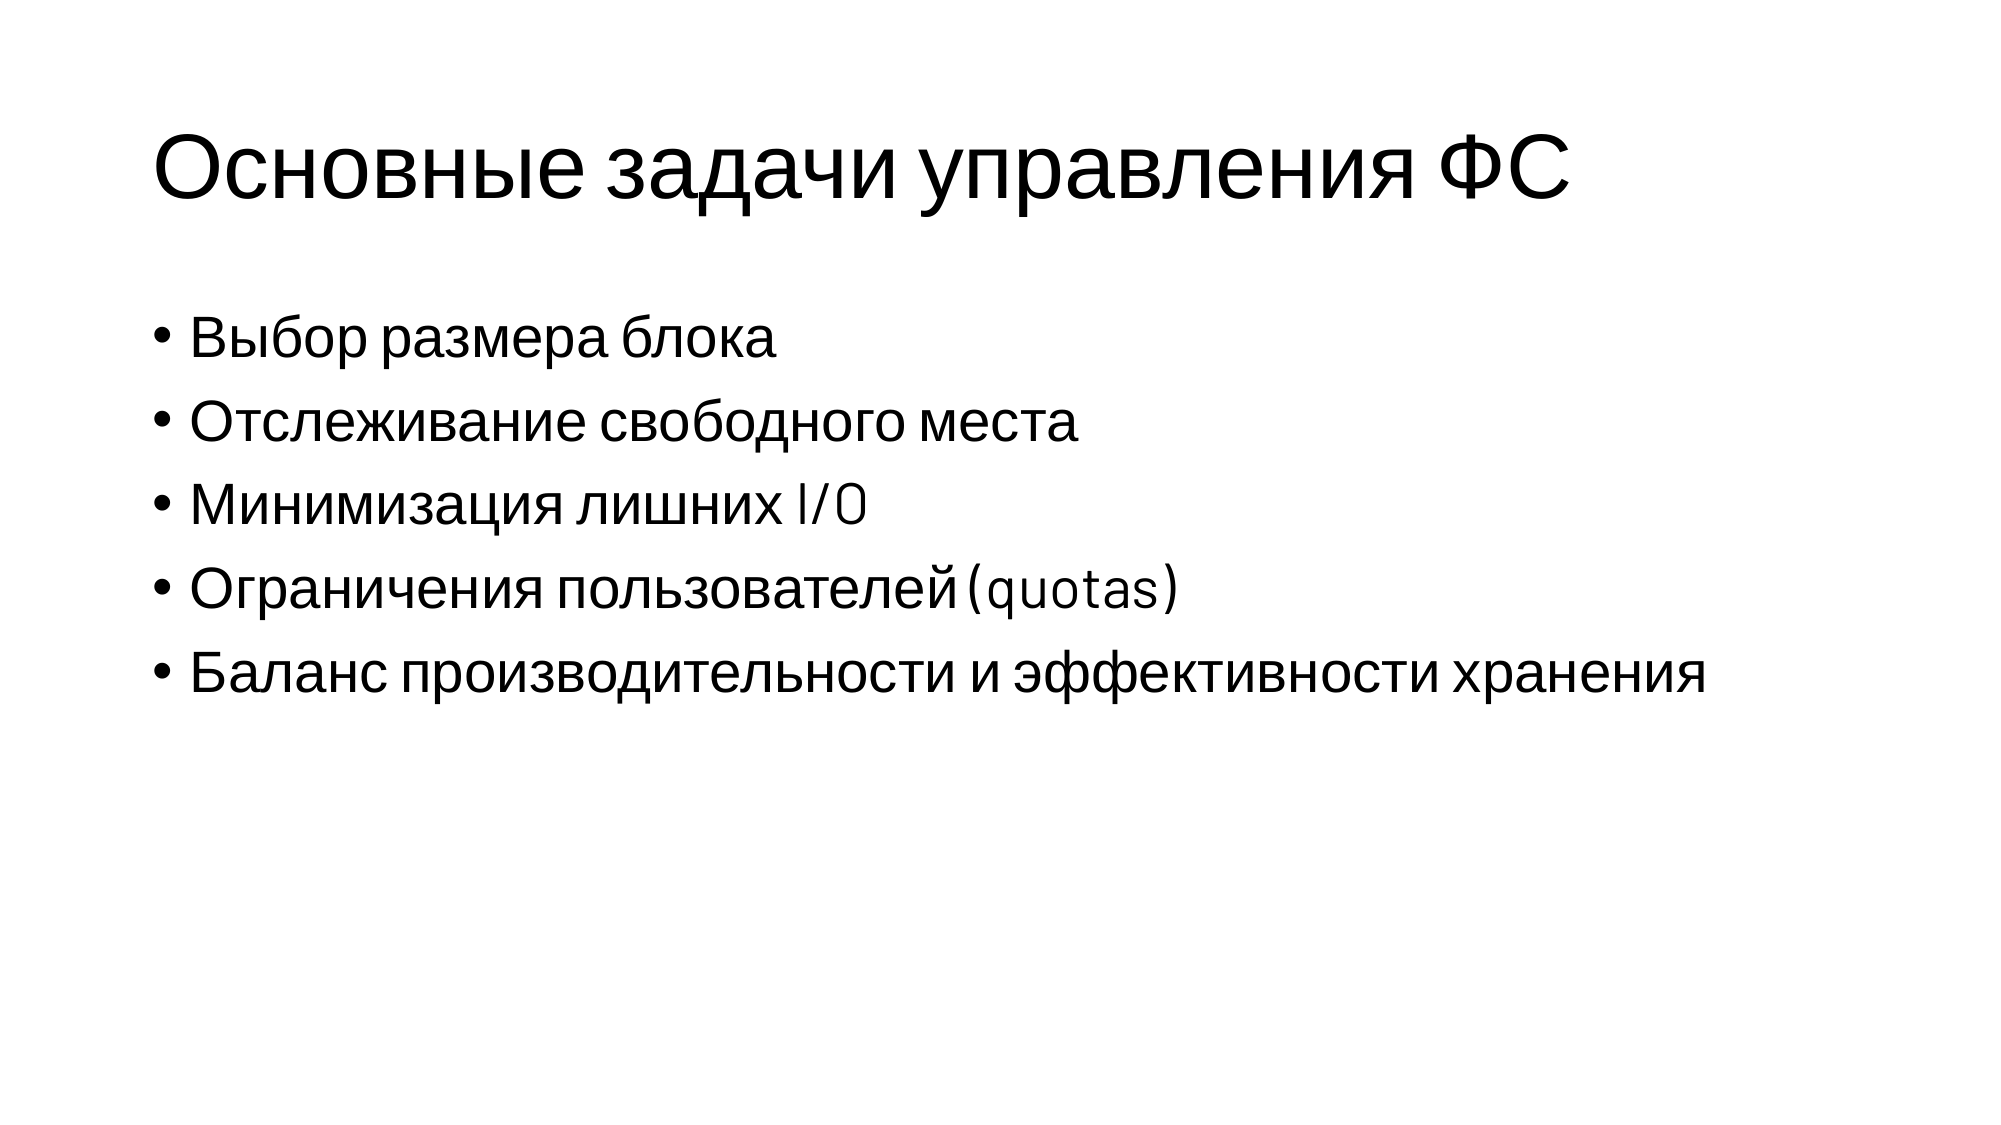

# Основные задачи управления ФС
Выбор размера блока
Отслеживание свободного места
Минимизация лишних I/O
Ограничения пользователей (quotas)
Баланс производительности и эффективности хранения